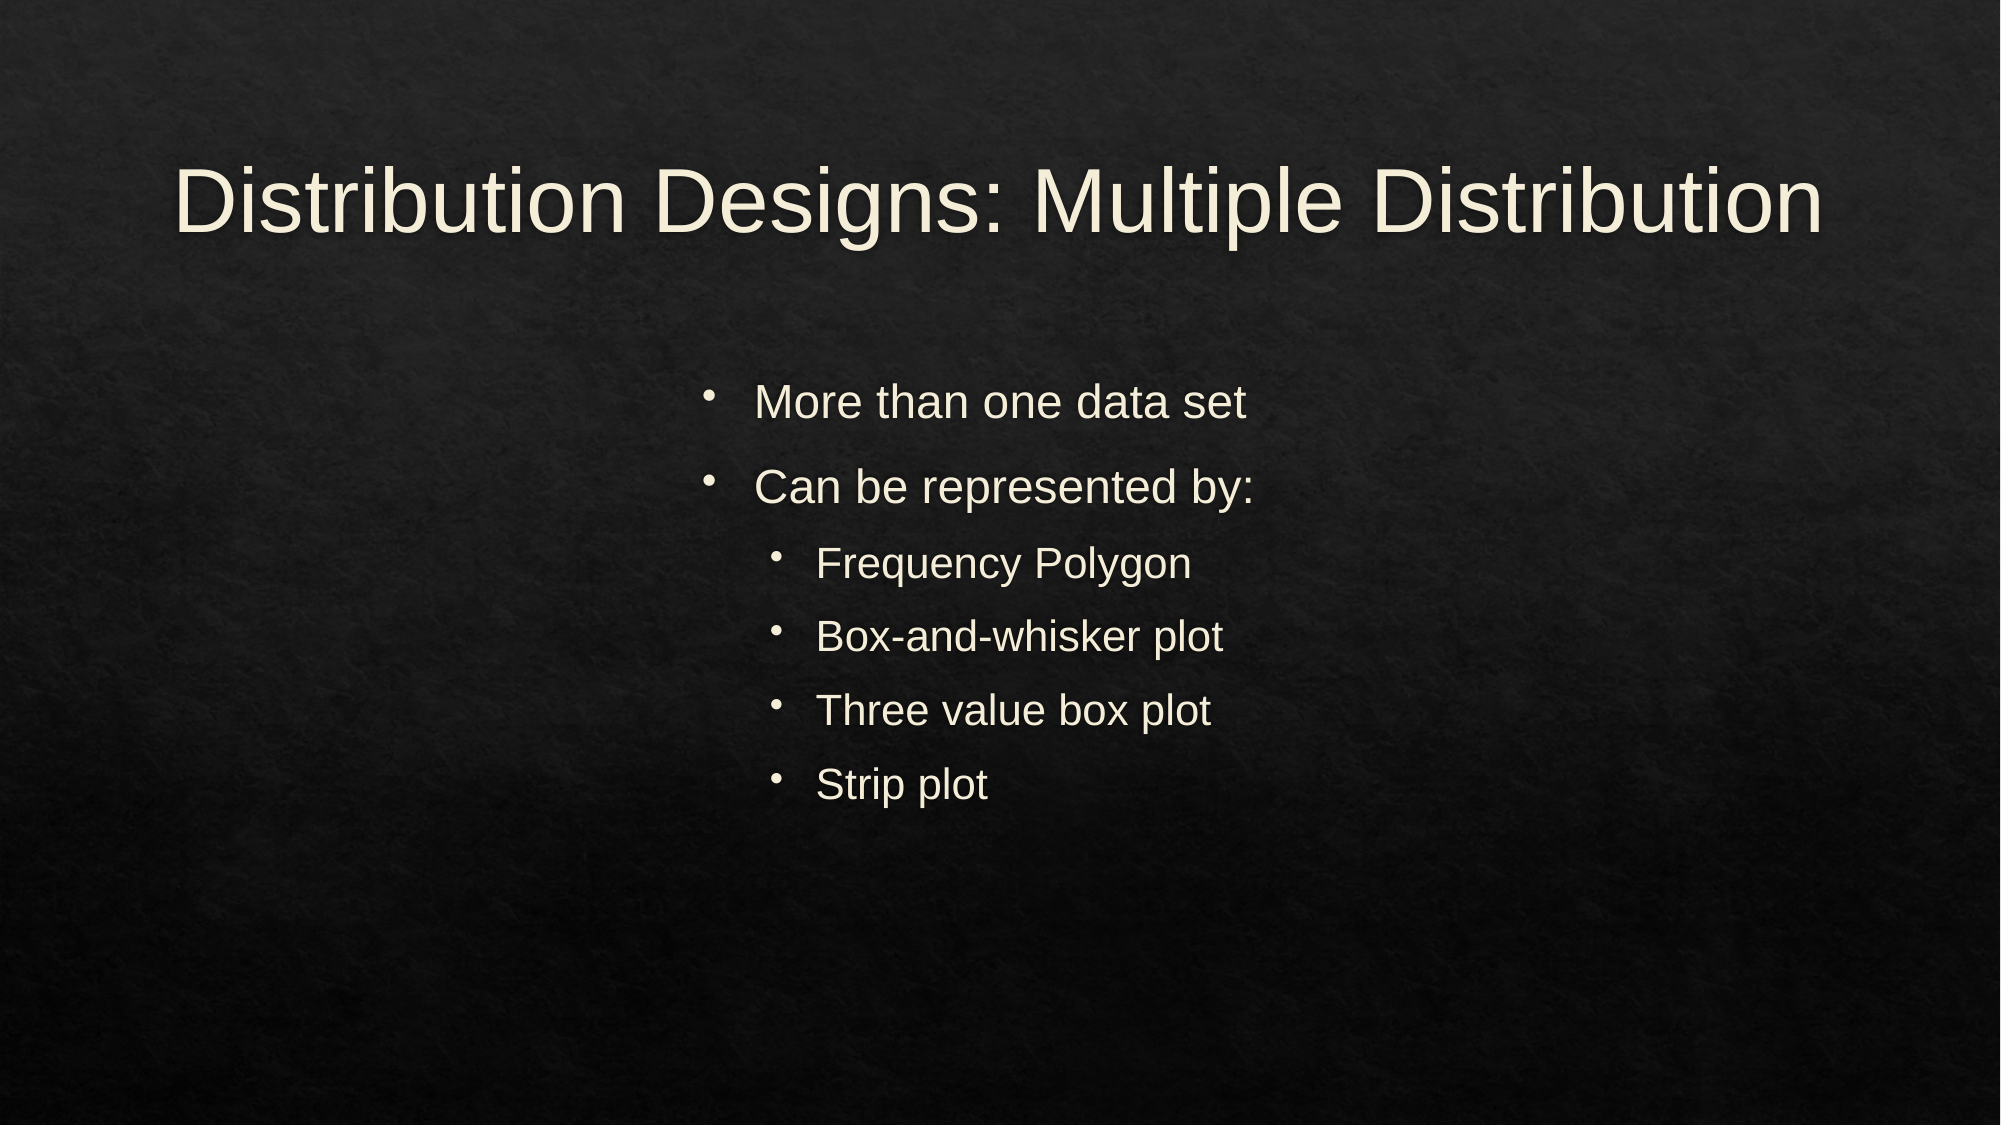

# Distribution Designs: Multiple Distribution
More than one data set
Can be represented by:
Frequency Polygon
Box-and-whisker plot
Three value box plot
Strip plot